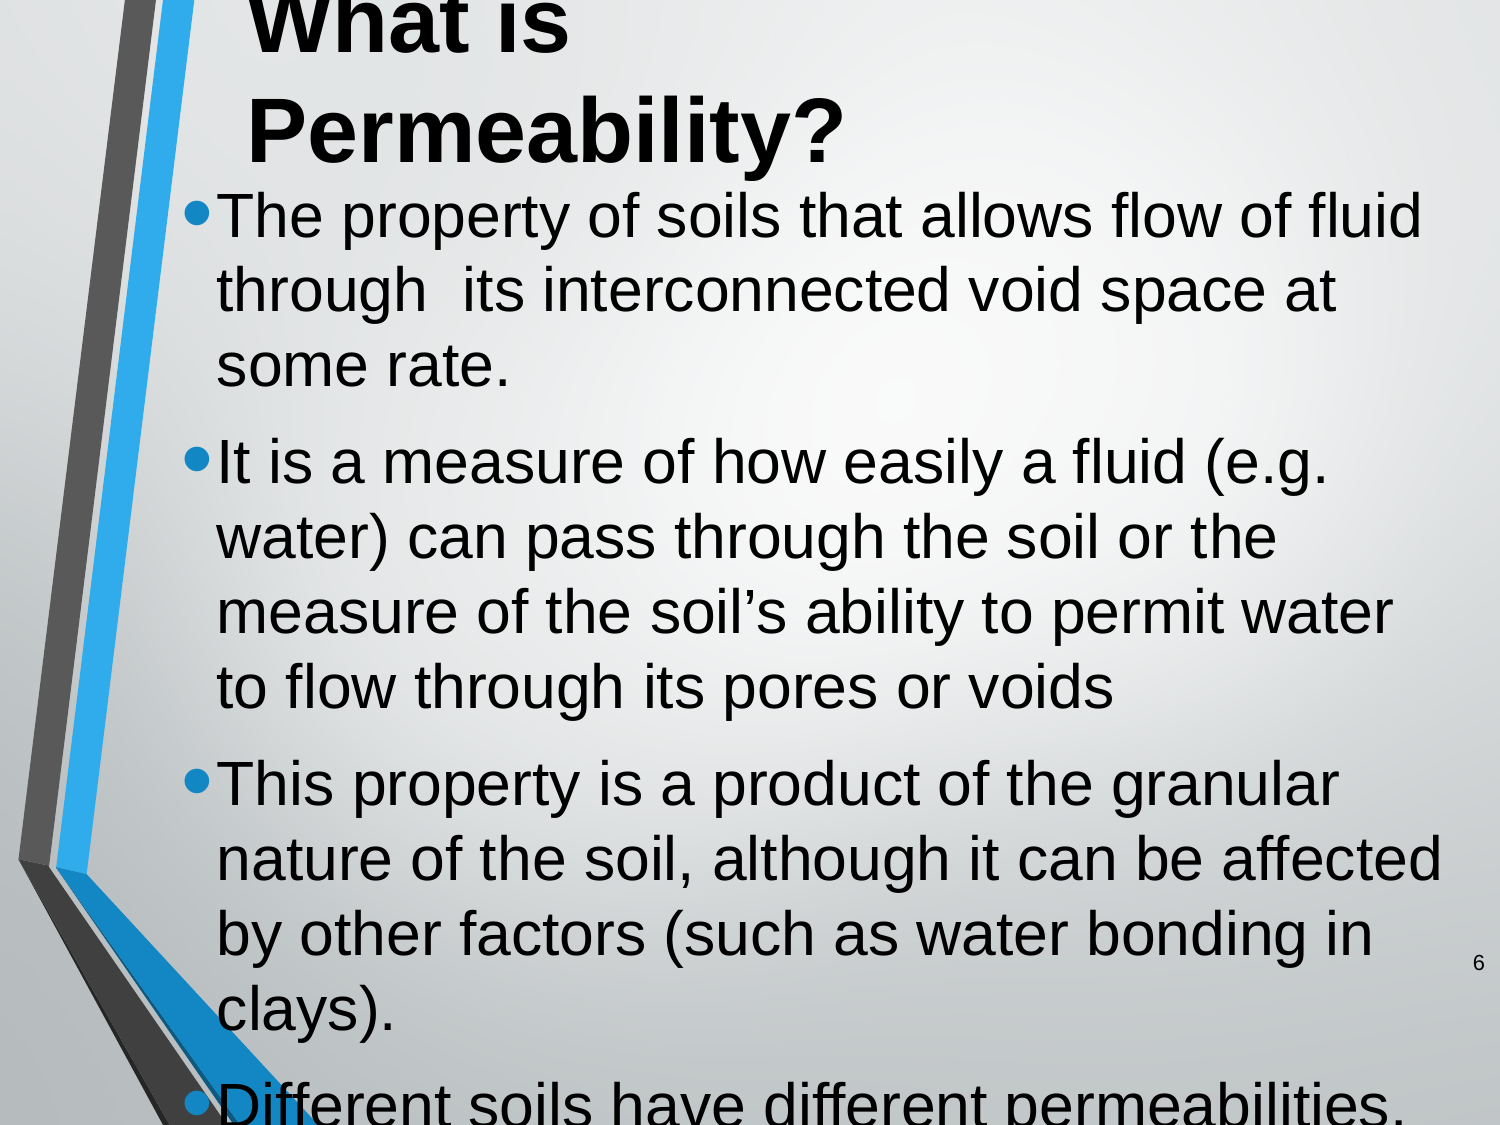

# What is Permeability?

The property of soils that allows flow of fluid through  its interconnected void space at some rate.
It is a measure of how easily a fluid (e.g. water) can pass through the soil or the measure of the soil’s ability to permit water to flow through its pores or voids
This property is a product of the granular nature of the soil, although it can be affected by other factors (such as water bonding in clays).
Different soils have different permeabilities.

6